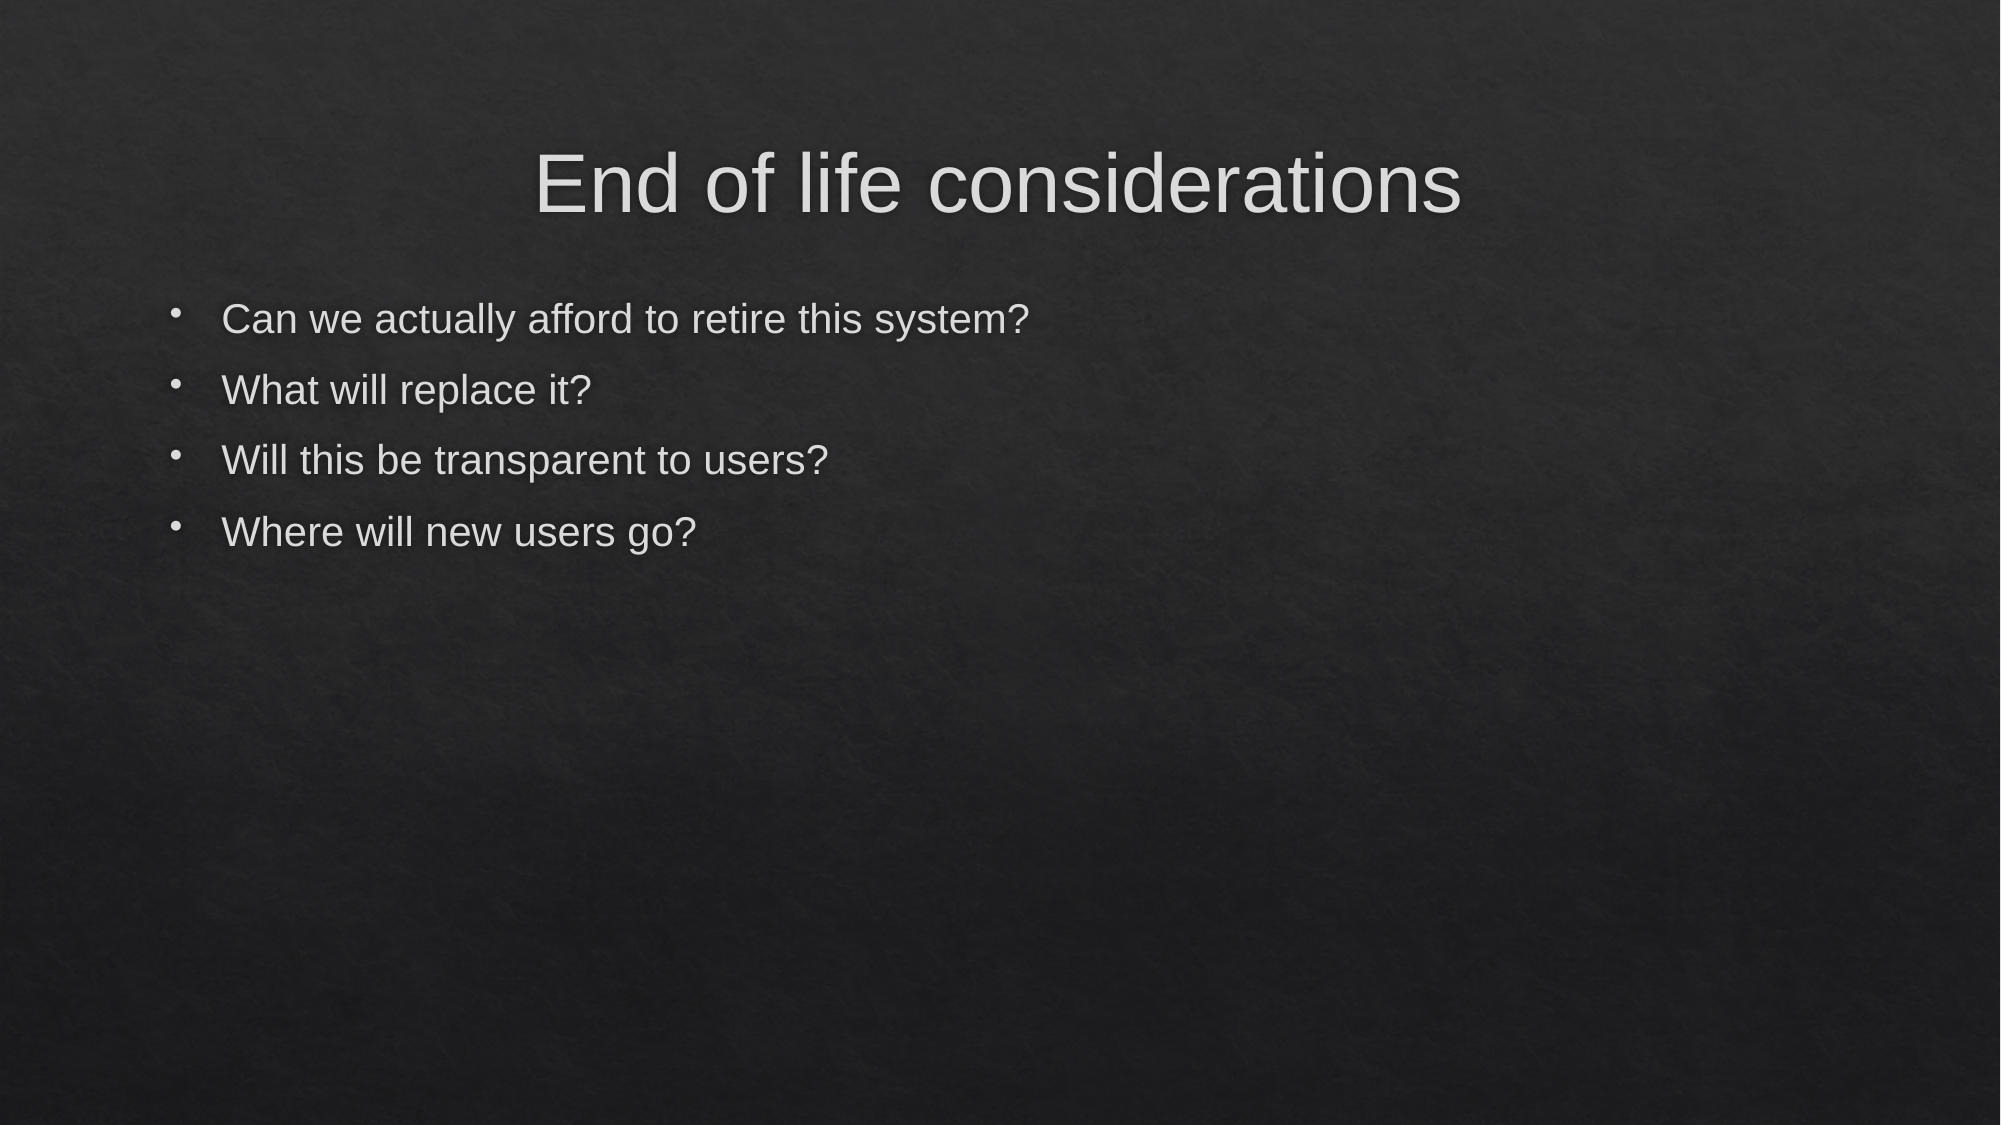

# End of life considerations
Can we actually afford to retire this system?
What will replace it?
Will this be transparent to users?
Where will new users go?